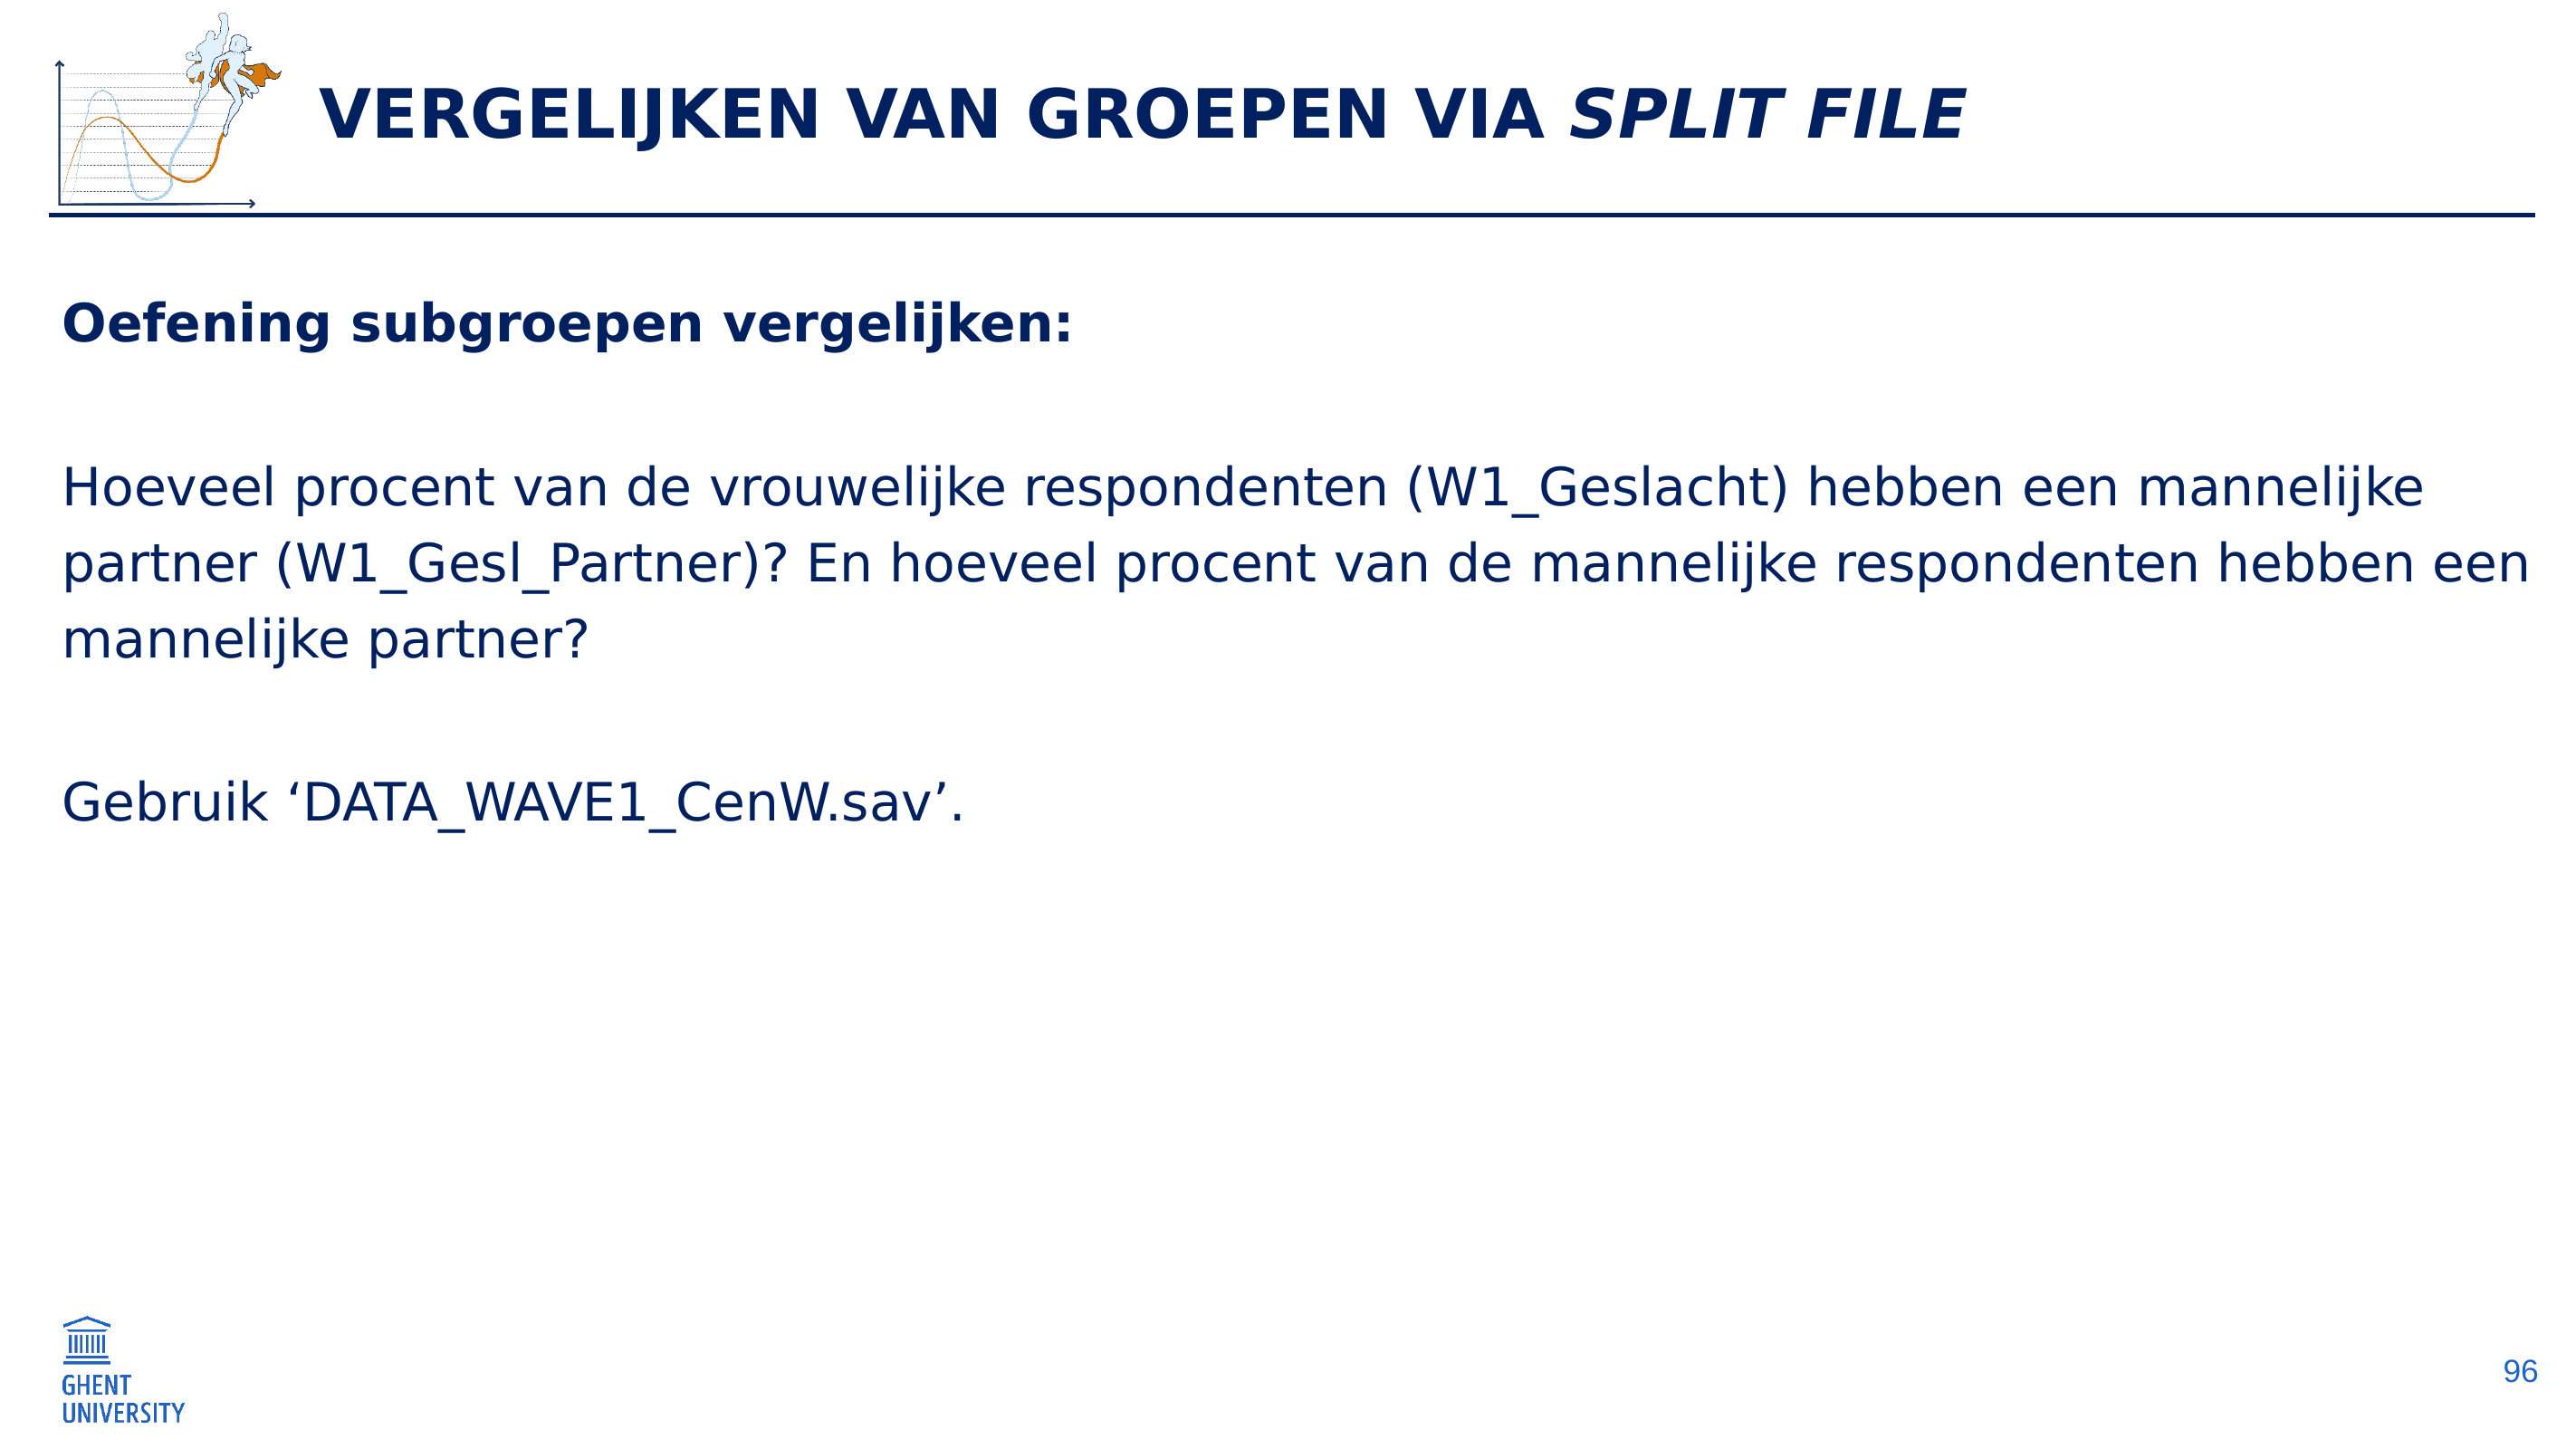

# Vergelijken van groepen via Split File
Oefening subgroepen vergelijken:

Hoeveel procent van de vrouwelijke respondenten (W1_Geslacht) hebben een mannelijke partner (W1_Gesl_Partner)? En hoeveel procent van de mannelijke respondenten hebben een mannelijke partner?

Gebruik ‘DATA_WAVE1_CenW.sav’.

96